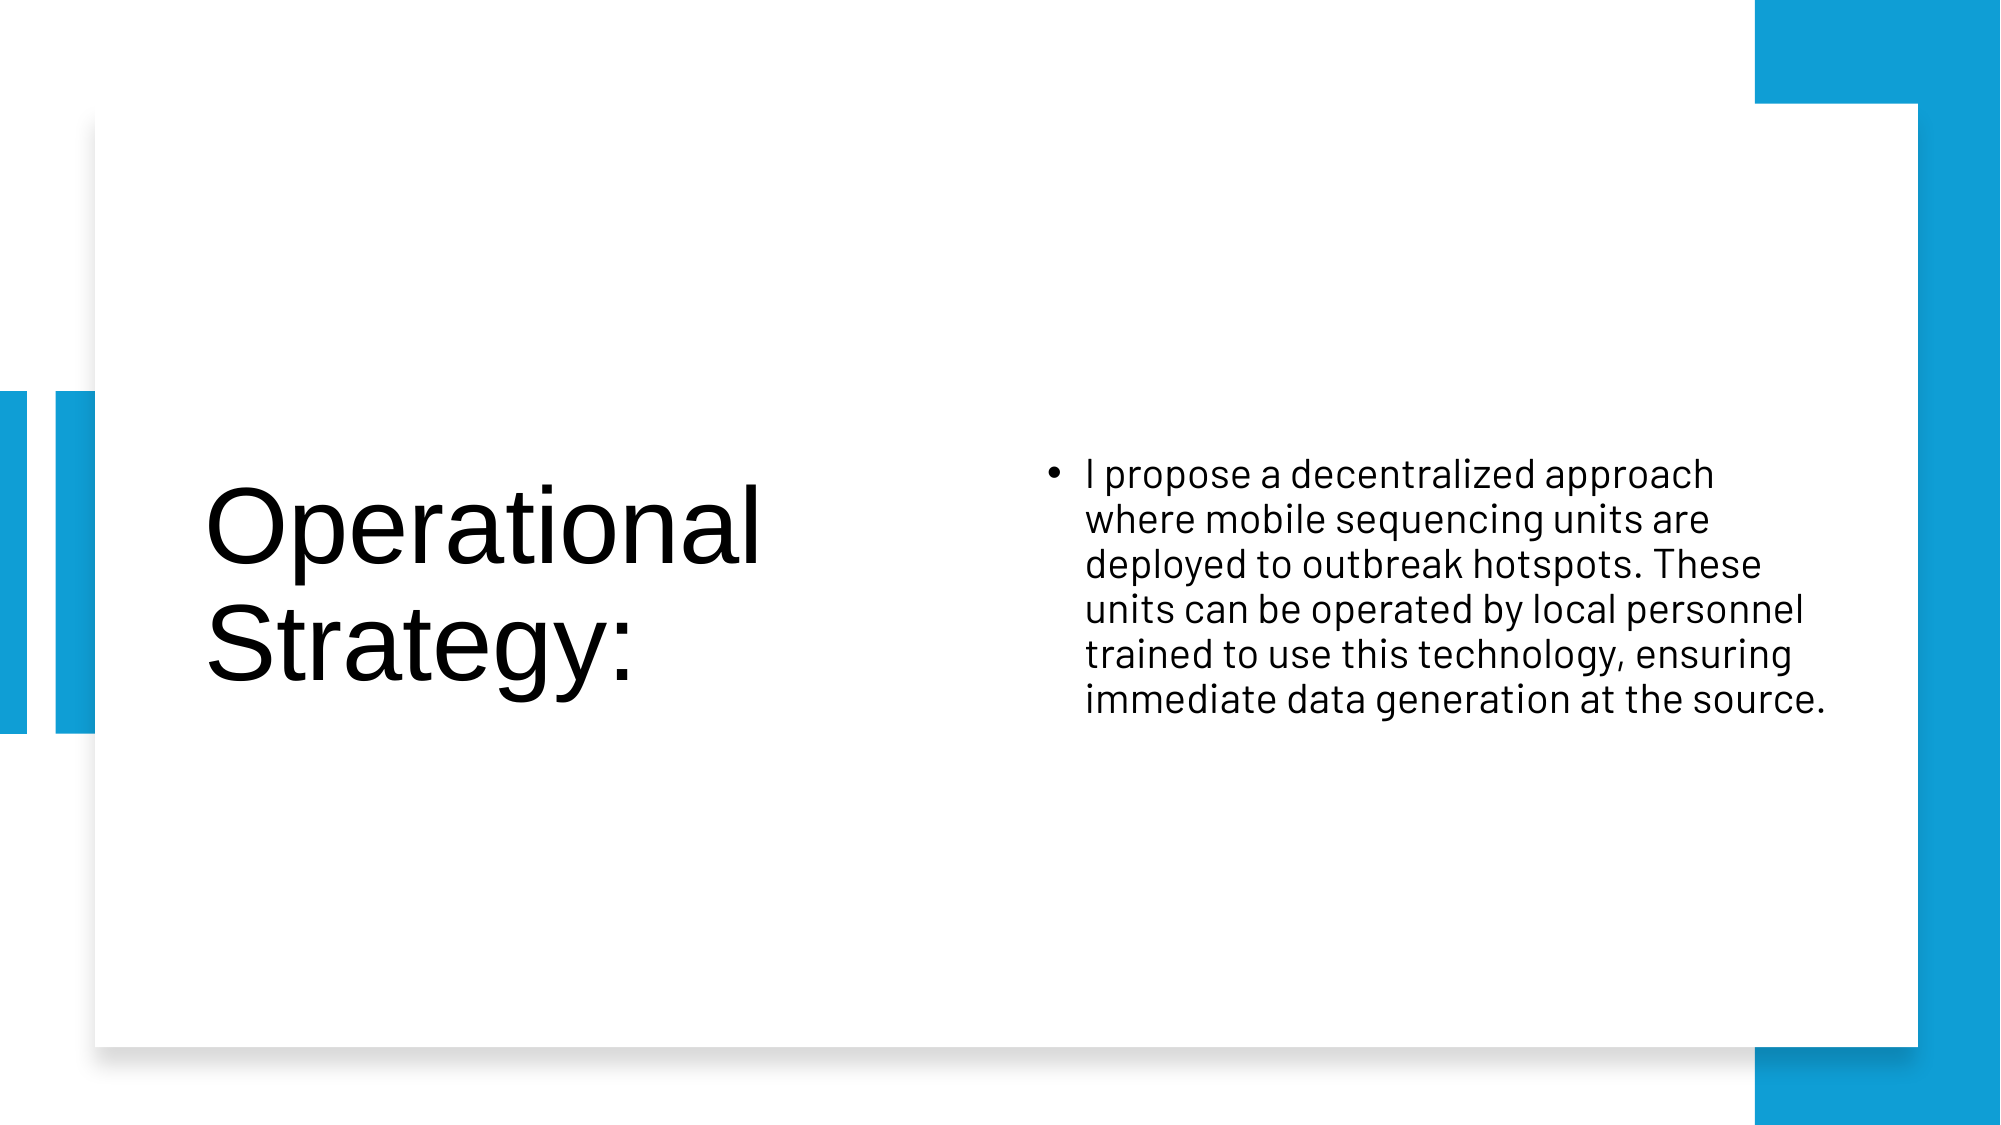

# Operational Strategy:
I propose a decentralized approach where mobile sequencing units are deployed to outbreak hotspots. These units can be operated by local personnel trained to use this technology, ensuring immediate data generation at the source.